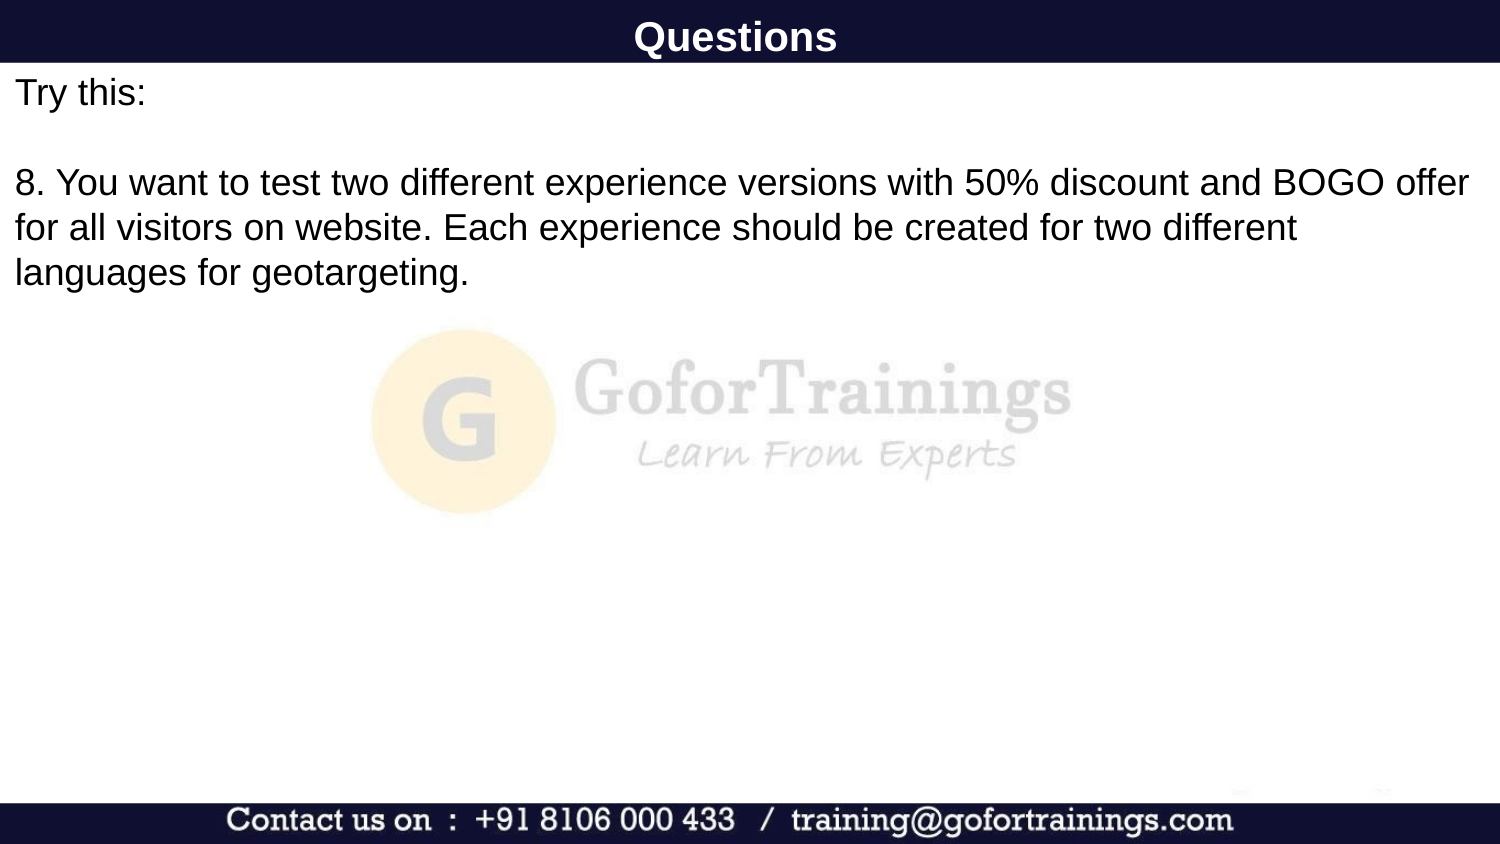

Questions
Try this:

8. You want to test two different experience versions with 50% discount and BOGO offer for all visitors on website. Each experience should be created for two different languages for geotargeting.